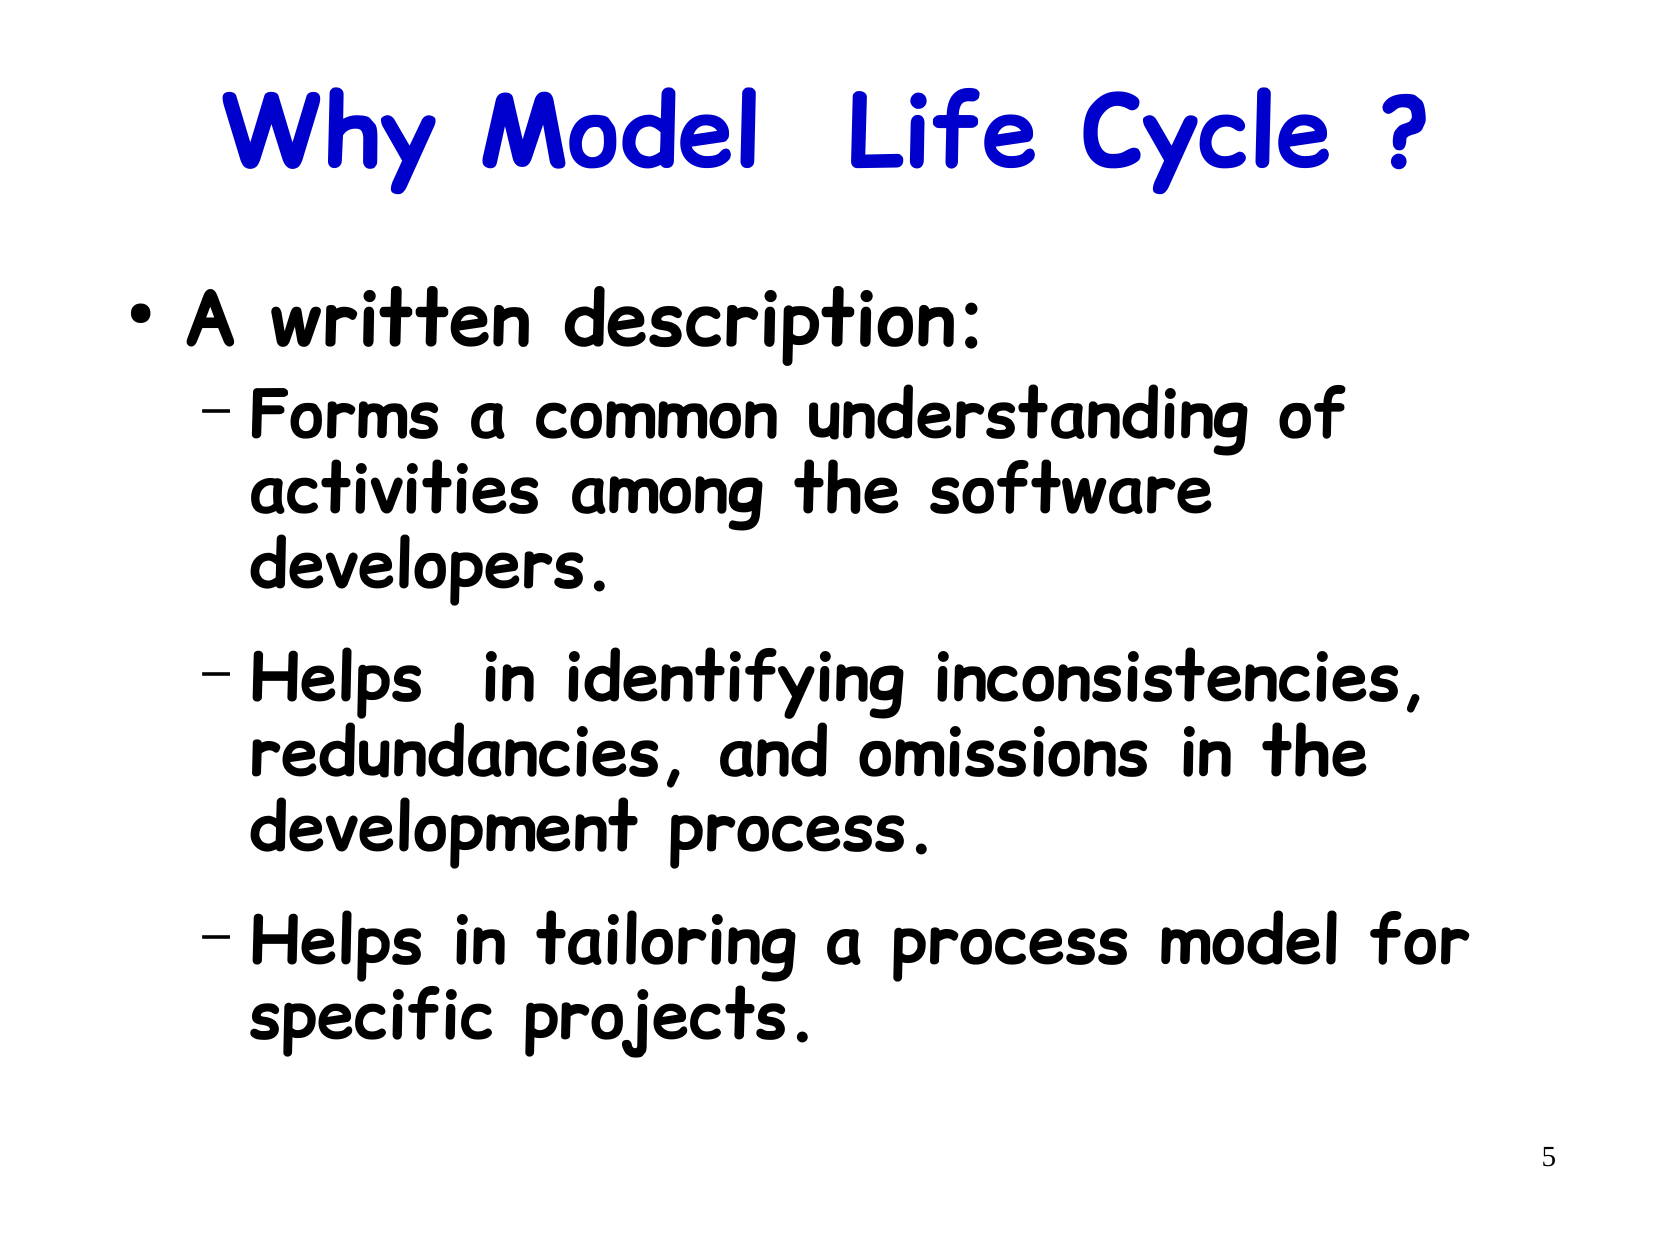

# Why Model  Life Cycle ?
A written description:
Forms a common understanding of activities among the software developers.
Helps  in identifying inconsistencies, redundancies, and omissions in the development process.
Helps in tailoring a process model for specific projects.